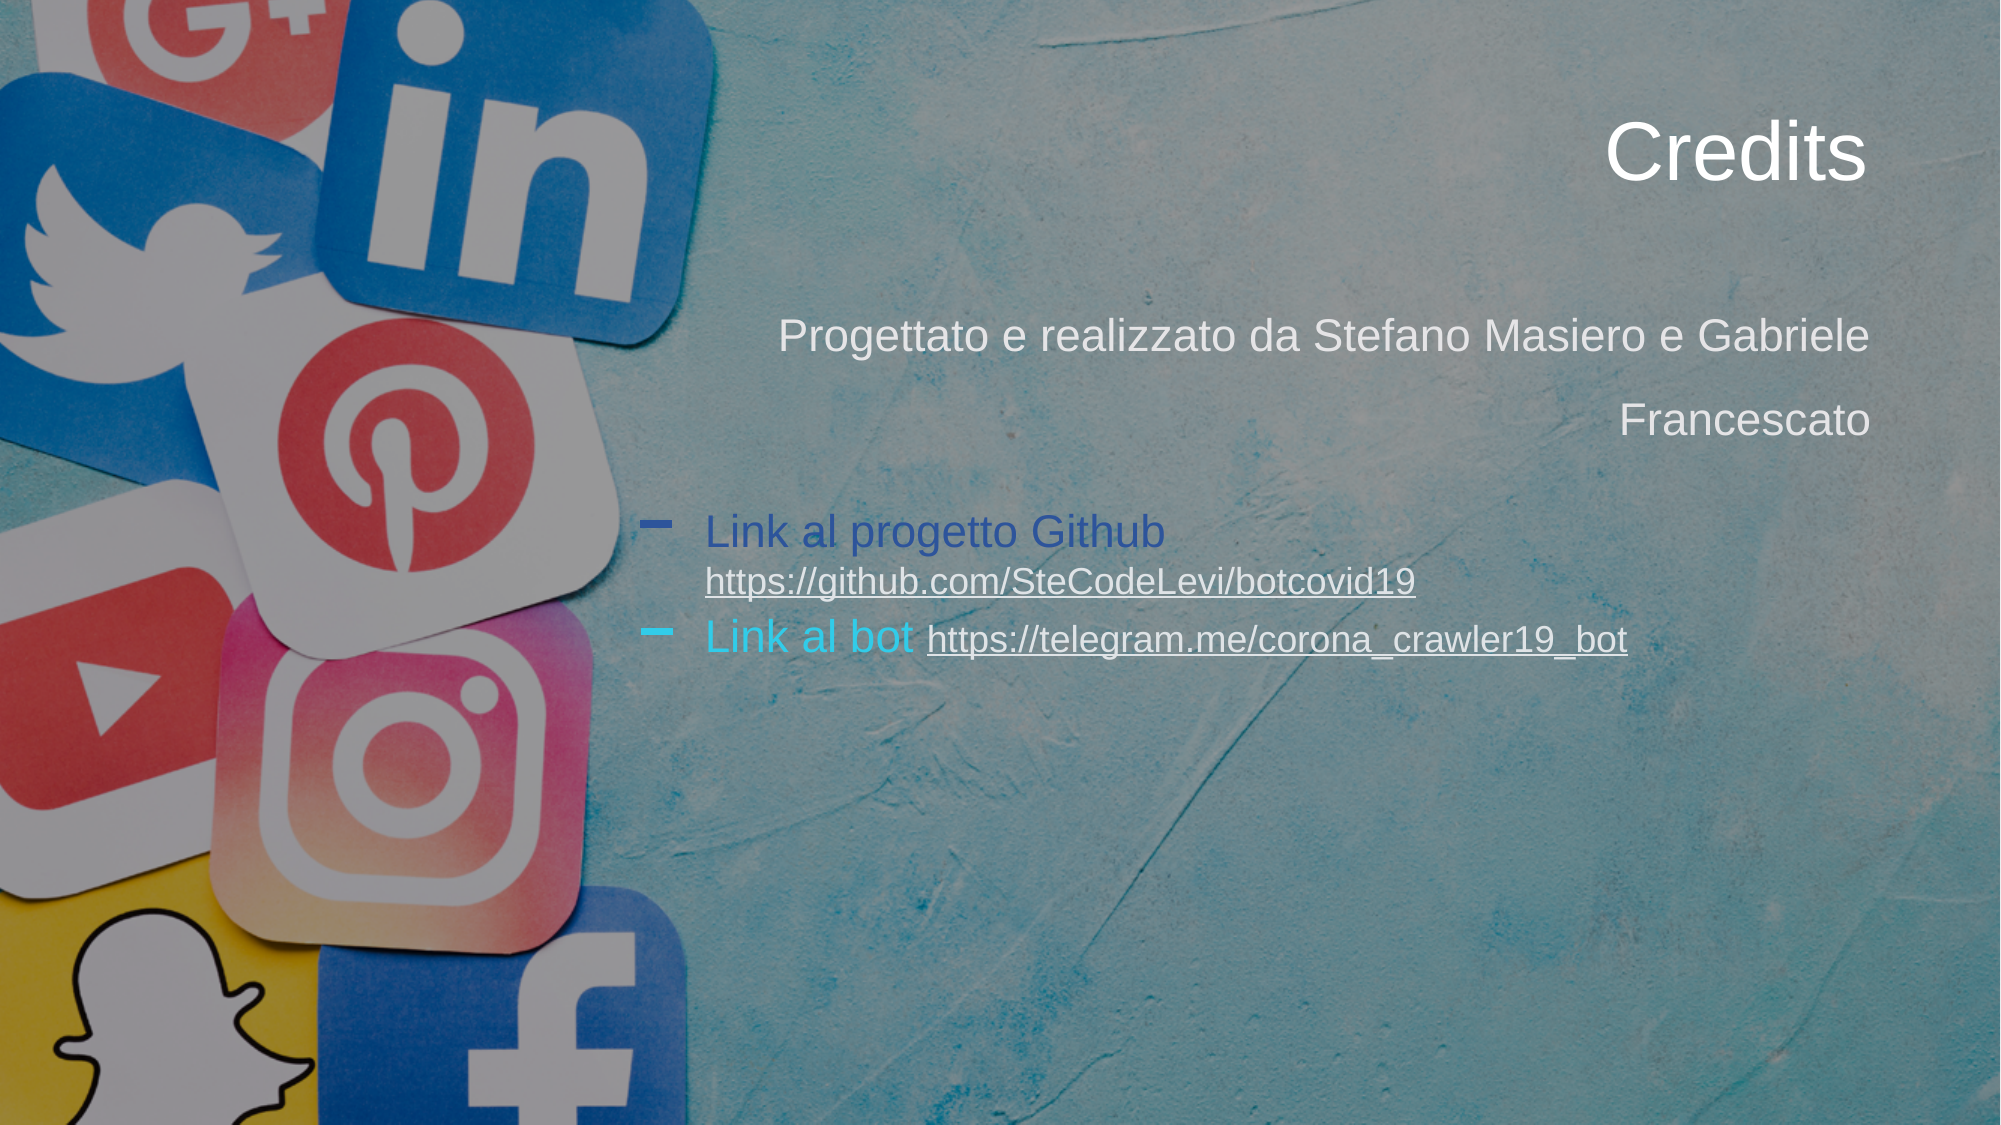

Credits
Progettato e realizzato da Stefano Masiero e Gabriele Francescato
Link al progetto Github https://github.com/SteCodeLevi/botcovid19

Link al bot https://telegram.me/corona_crawler19_bot